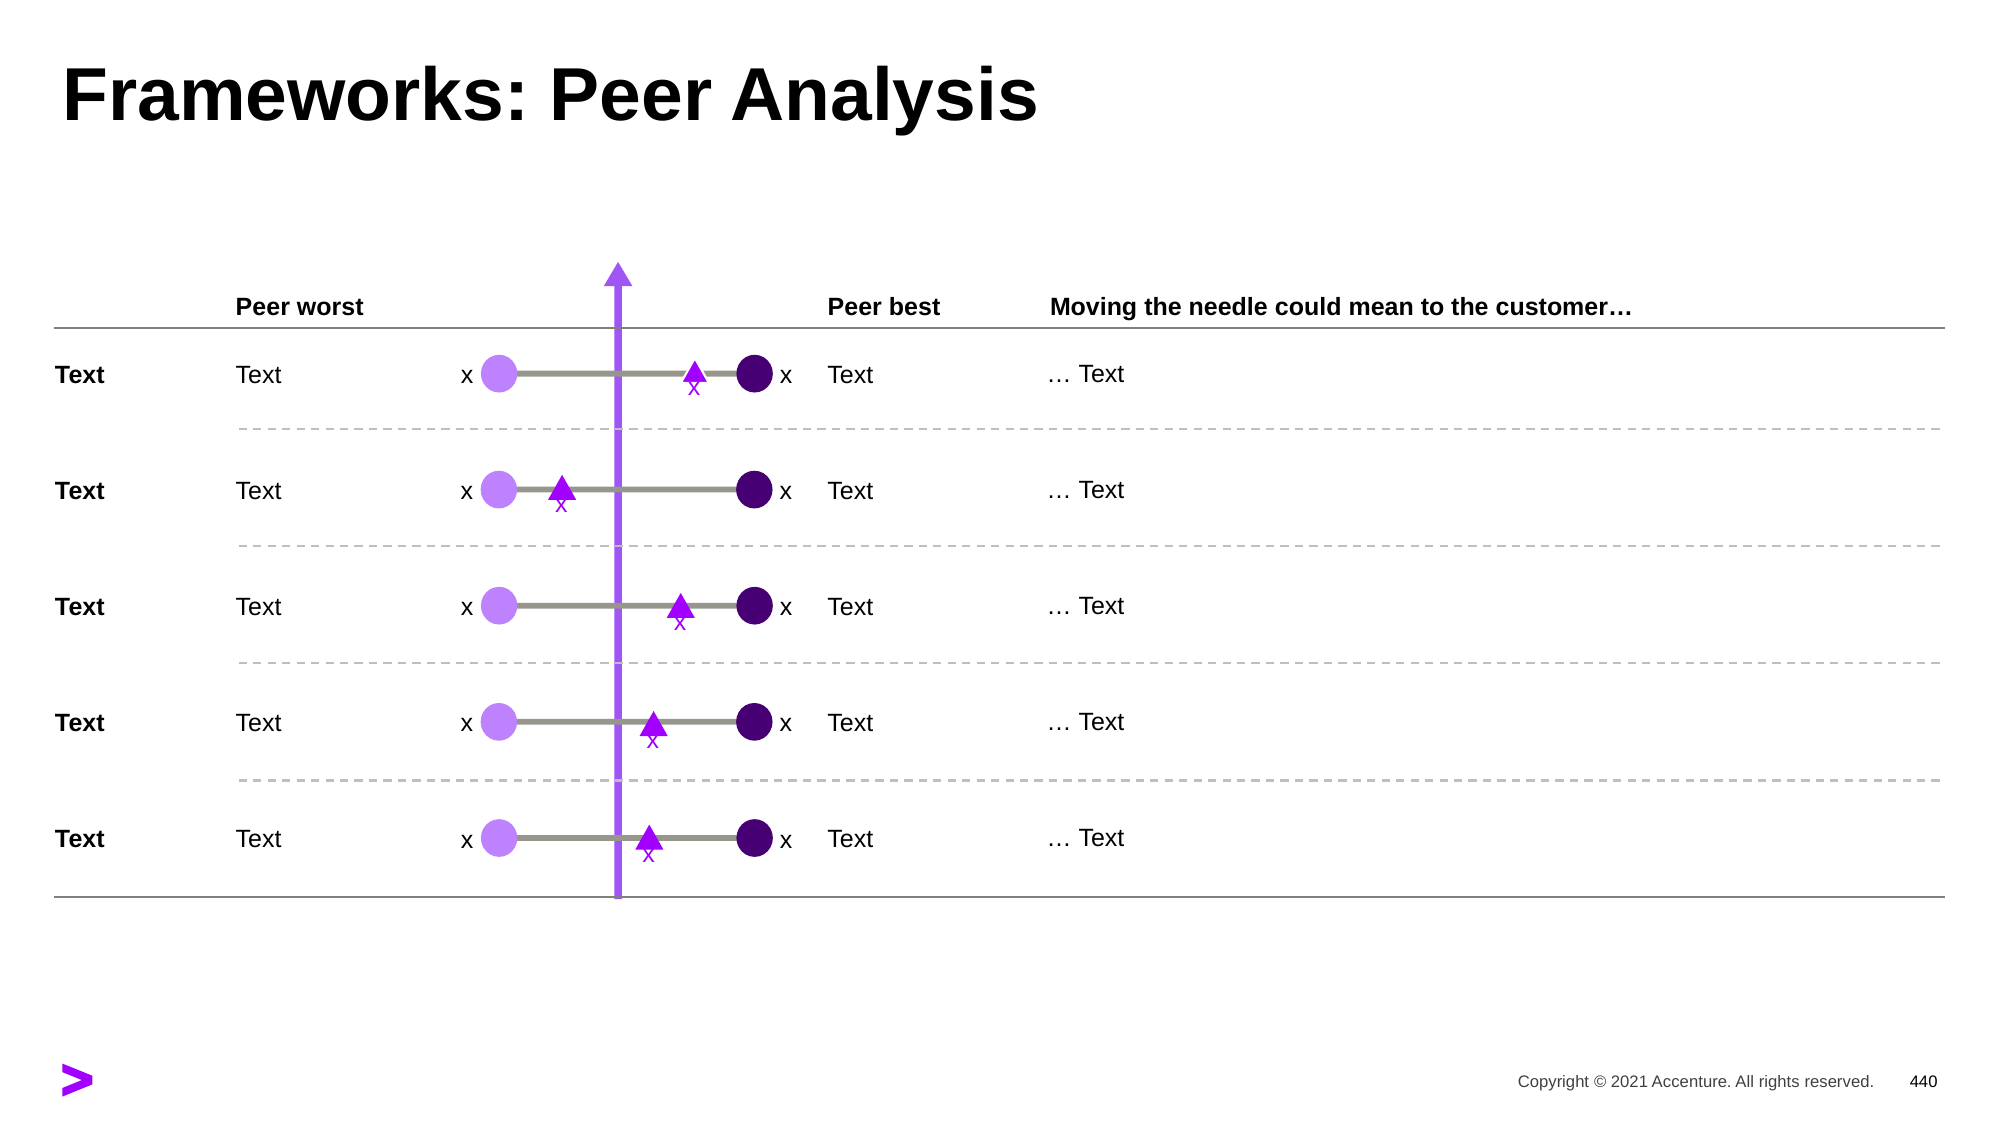

# Frameworks: Peer Analysis
Peer worst
Peer best
Moving the needle could mean to the customer…

Text
…	Text

x
Text
Text
x
x

Text
…	Text
Text

x
Text
x
x

Text
…	Text

Text
Text
x
x
x

Text
…	Text

Text
Text
x
x
x

Text
…	Text

Text
Text
x
x
x

Copyright © 2021 Accenture. All rights reserved.
440